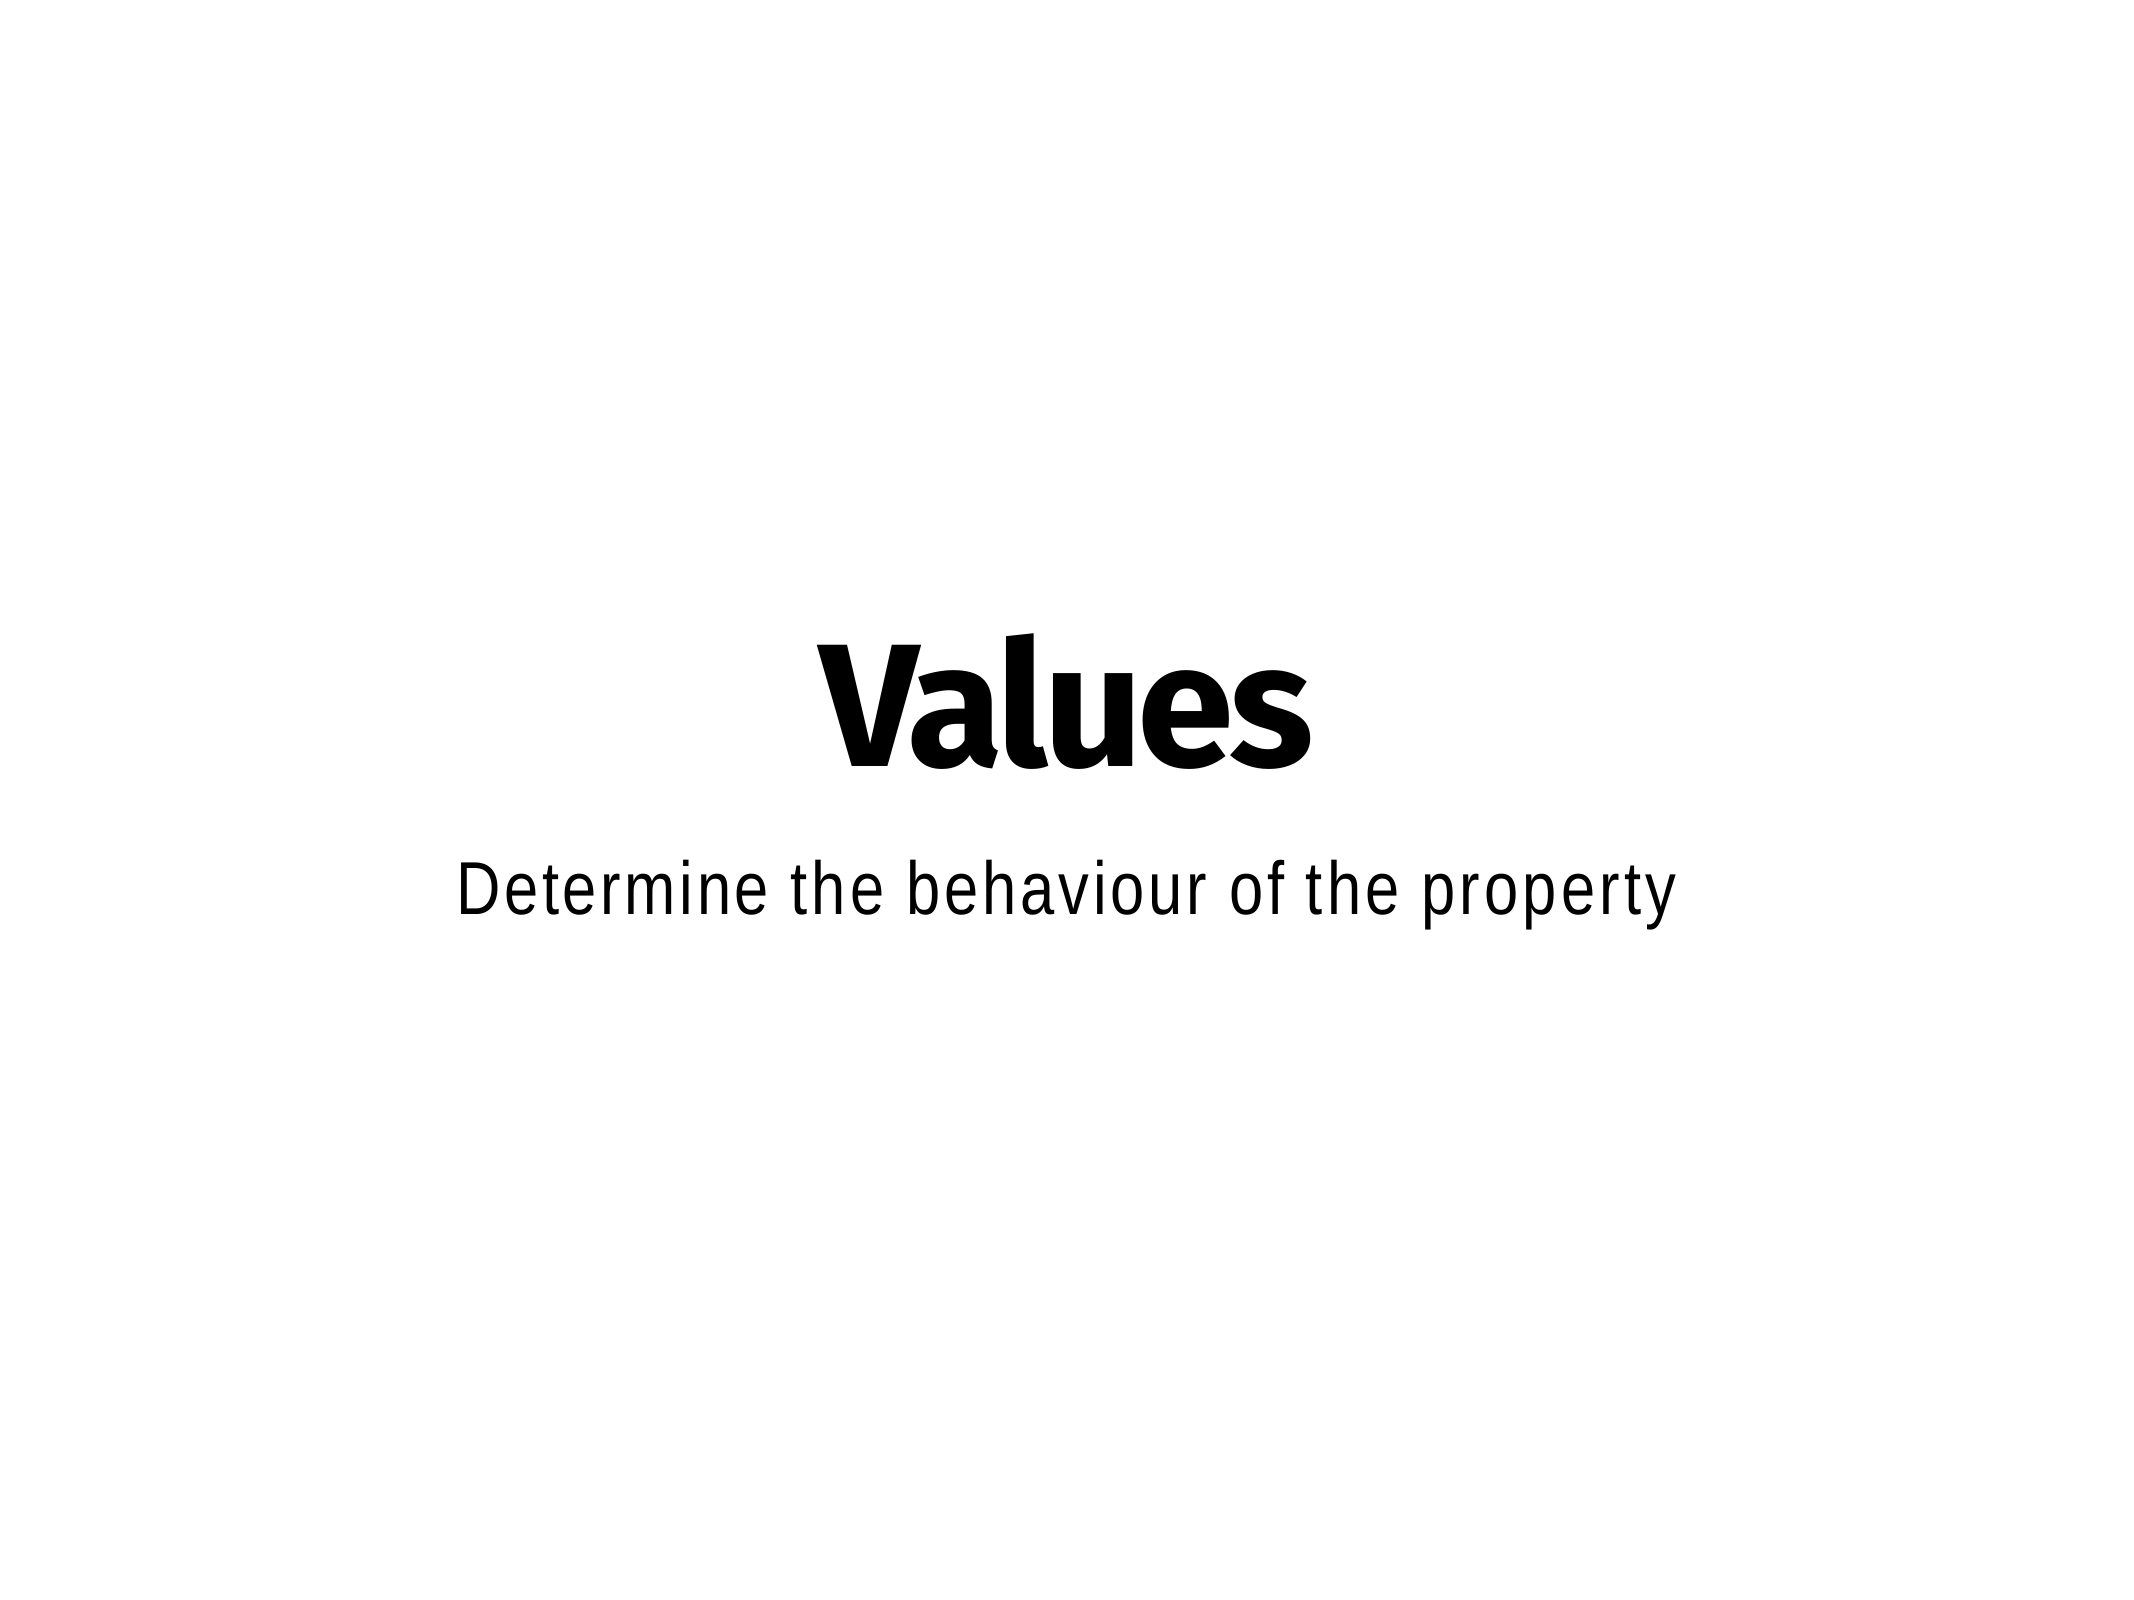

# Values
Determine the behaviour of the property